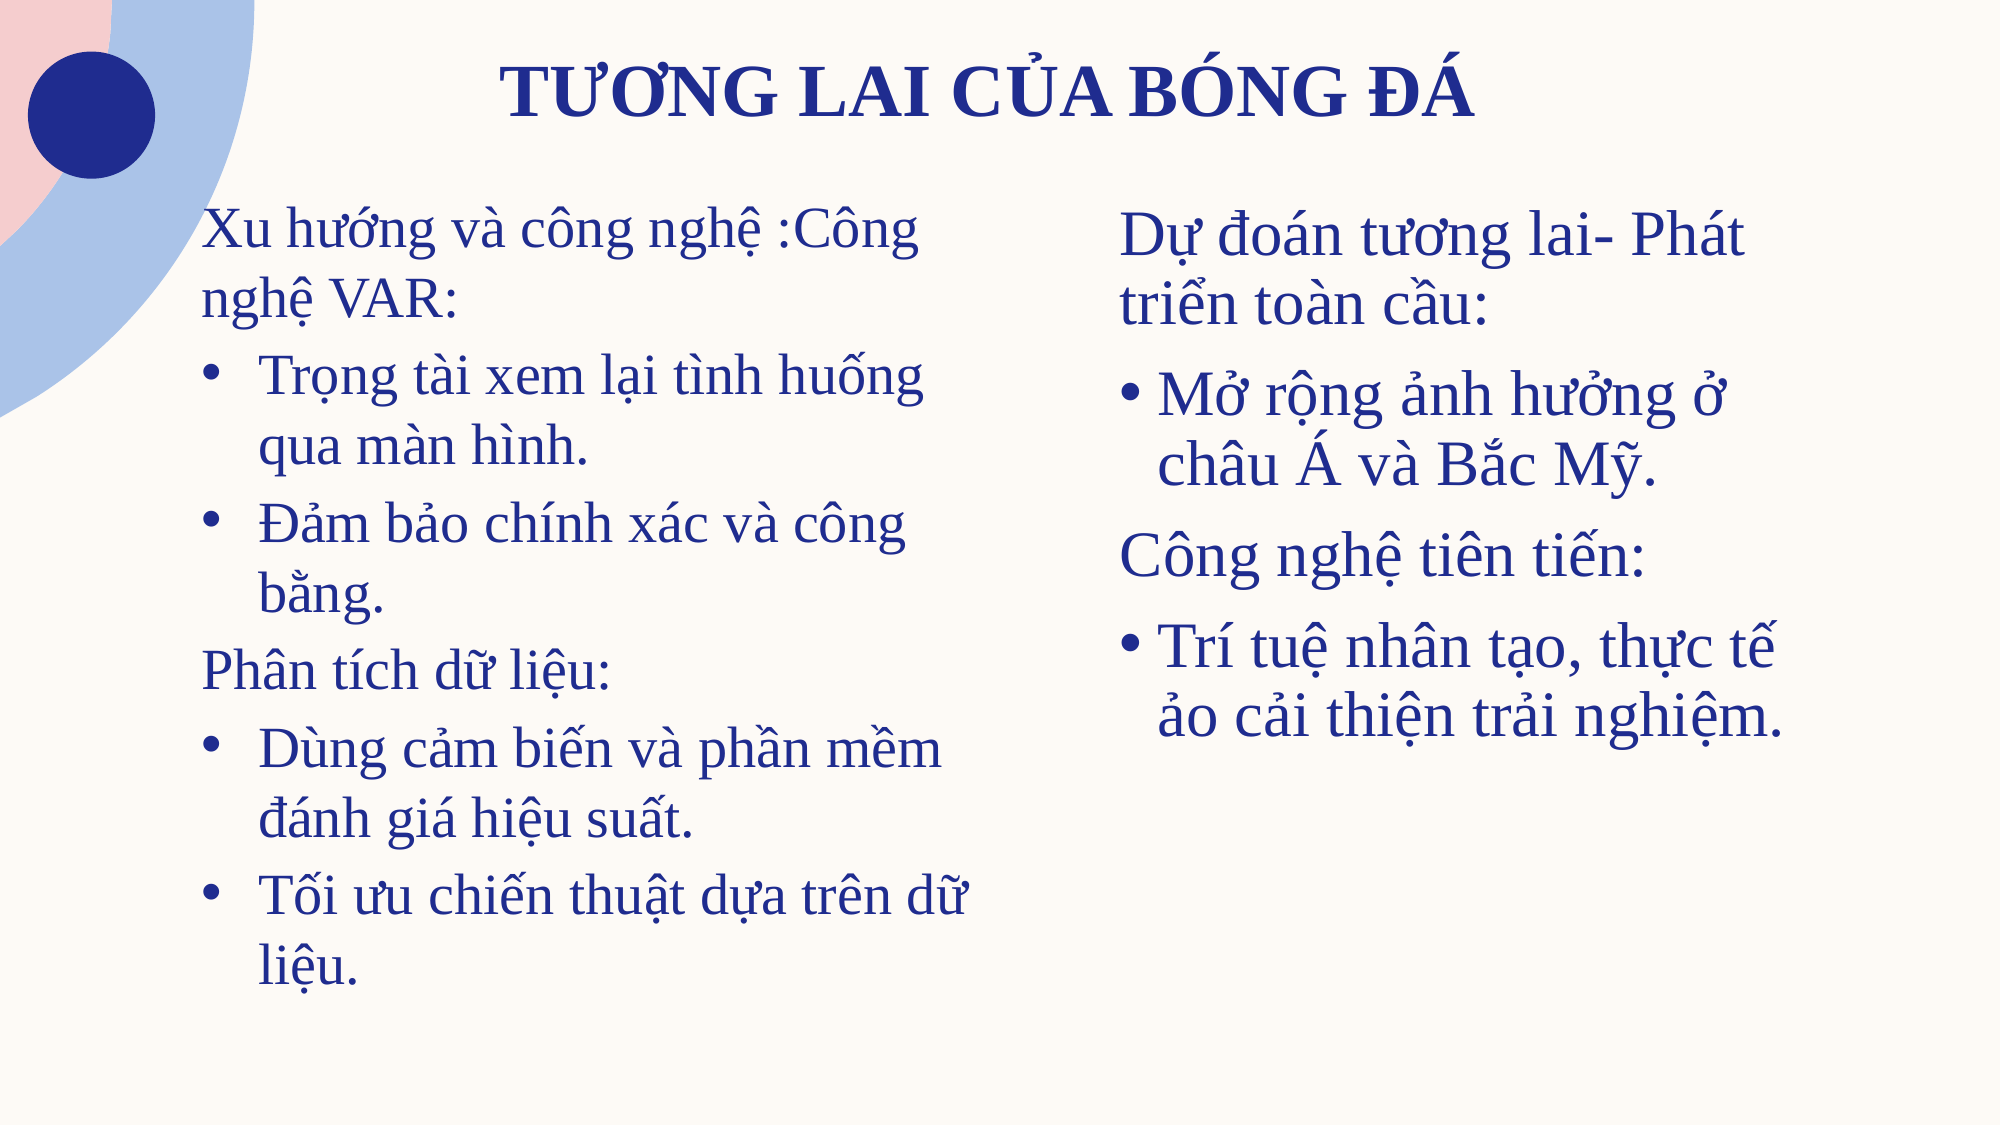

# Tương Lai của Bóng Đá
Xu hướng và công nghệ :Công nghệ VAR:
Trọng tài xem lại tình huống qua màn hình.
Đảm bảo chính xác và công bằng.
Phân tích dữ liệu:
Dùng cảm biến và phần mềm đánh giá hiệu suất.
Tối ưu chiến thuật dựa trên dữ liệu.

Dự đoán tương lai- Phát triển toàn cầu:
Mở rộng ảnh hưởng ở châu Á và Bắc Mỹ.
Công nghệ tiên tiến:
Trí tuệ nhân tạo, thực tế ảo cải thiện trải nghiệm.